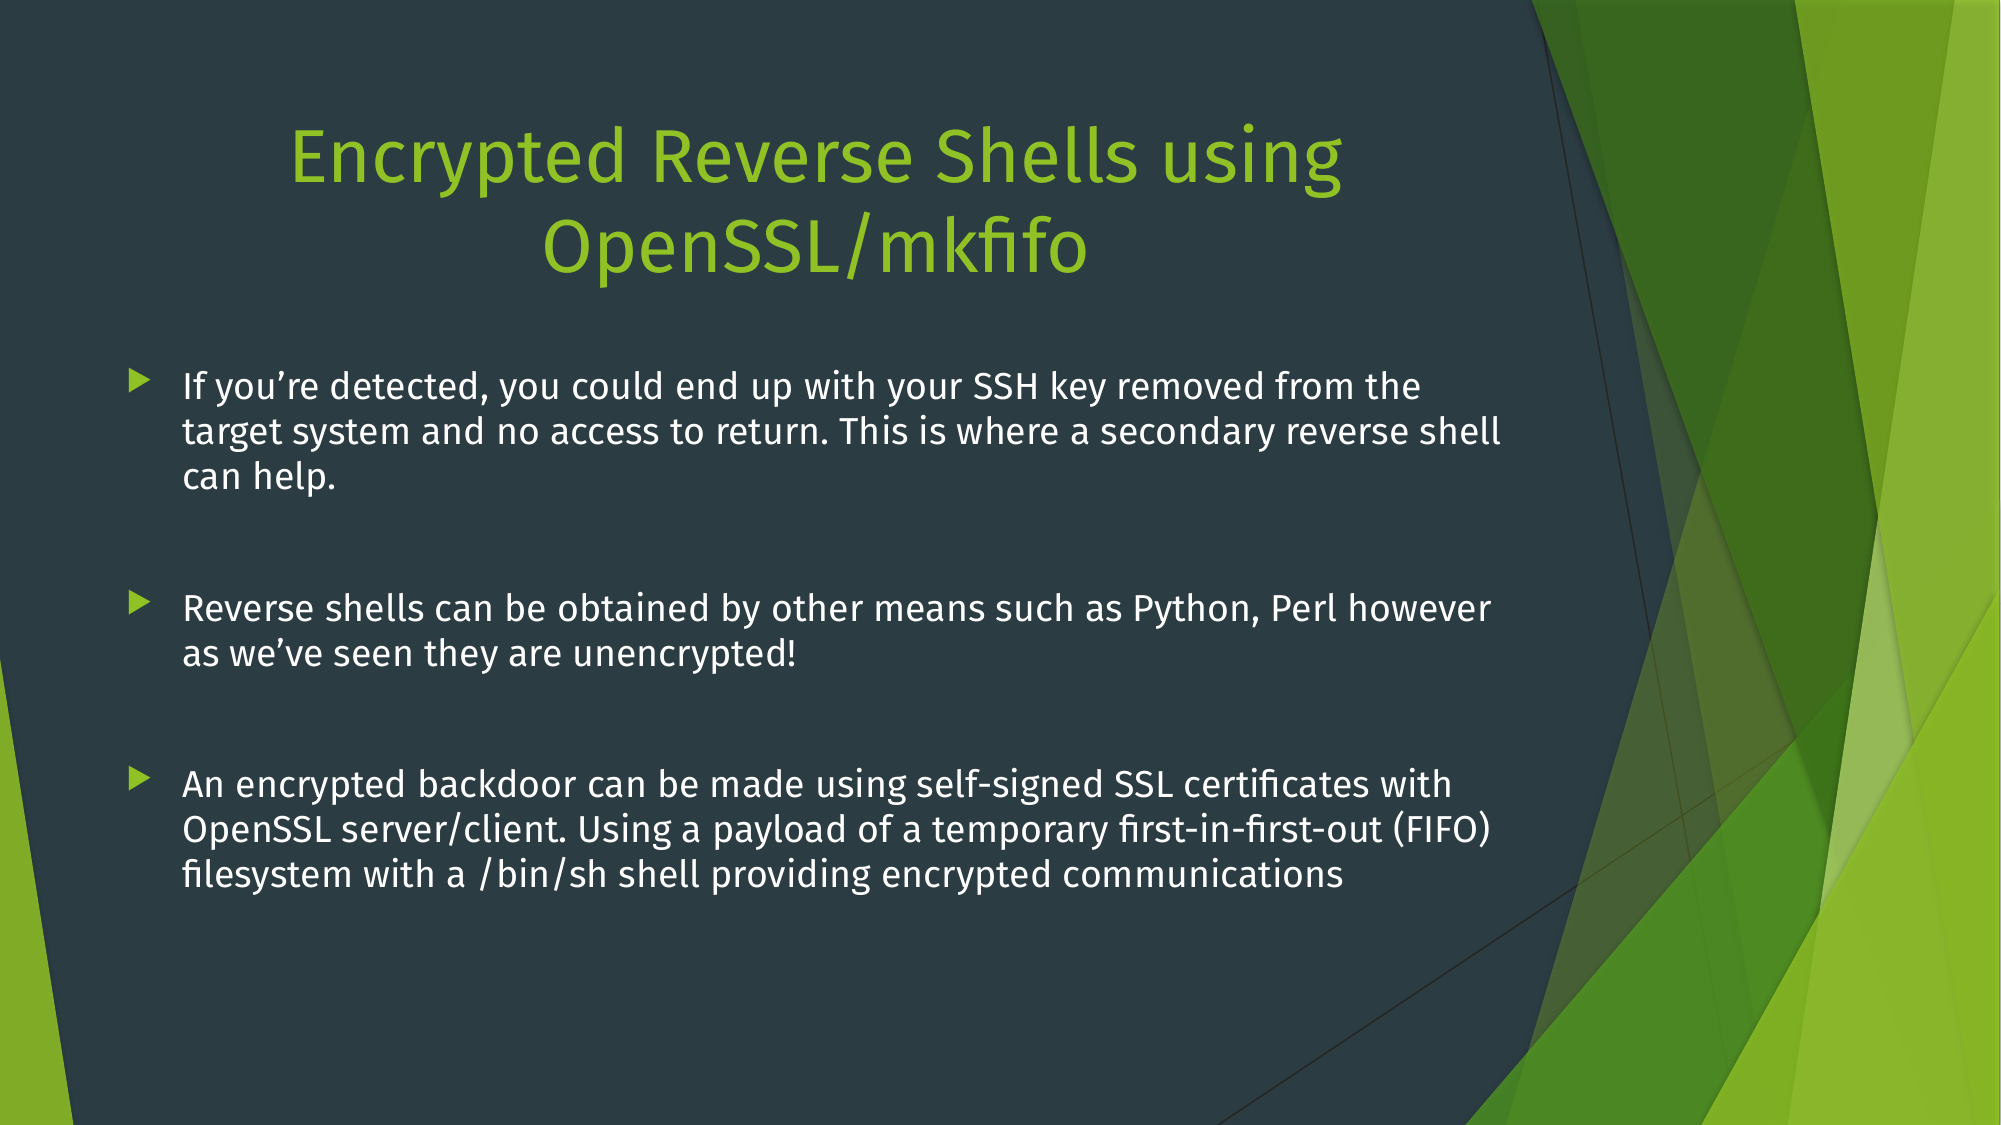

# Encrypted Reverse Shells using OpenSSL/mkfifo
If you’re detected, you could end up with your SSH key removed from the target system and no access to return. This is where a secondary reverse shell can help.

Reverse shells can be obtained by other means such as Python, Perl however as we’ve seen they are unencrypted!

An encrypted backdoor can be made using self-signed SSL certificates with OpenSSL server/client. Using a payload of a temporary first-in-first-out (FIFO) filesystem with a /bin/sh shell providing encrypted communications